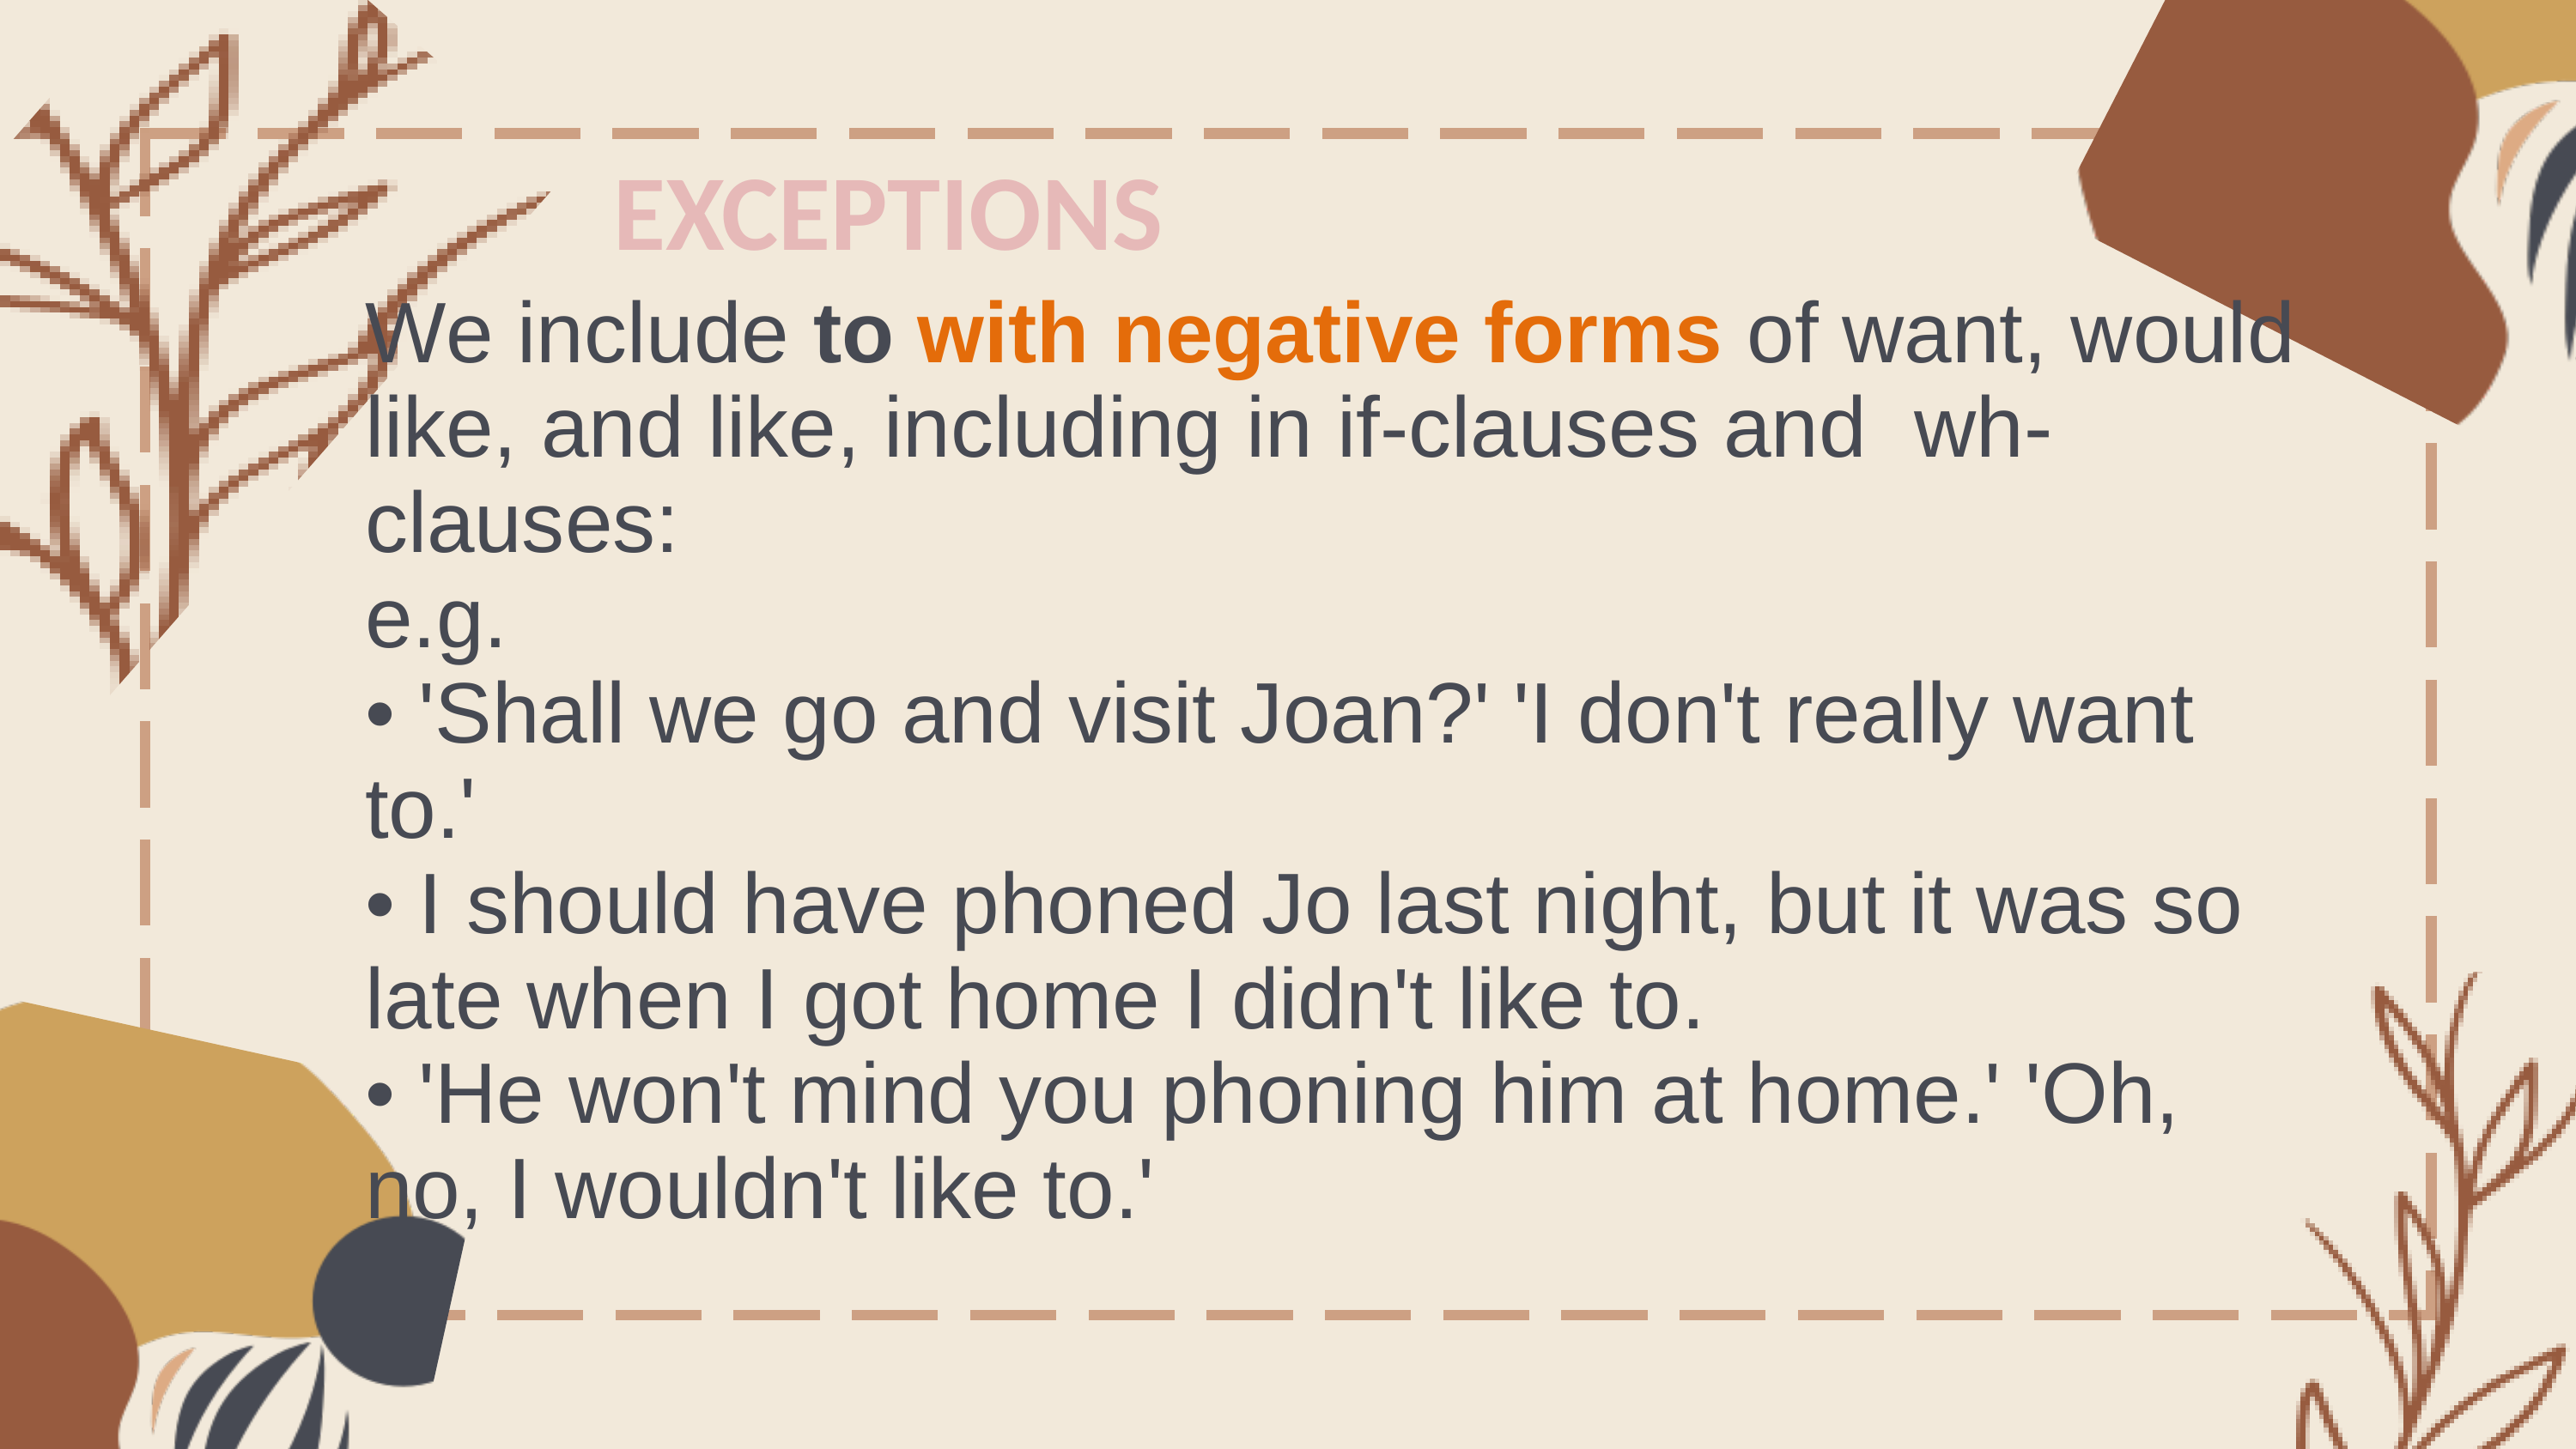

EXCEPTIONS
We include to with negative forms of want, would like, and like, including in if-clauses and  wh-clauses:
e.g.
• 'Shall we go and visit Joan?' 'I don't really want to.'
• I should have phoned Jo last night, but it was so late when I got home I didn't like to.
• 'He won't mind you phoning him at home.' 'Oh, no, I wouldn't like to.'